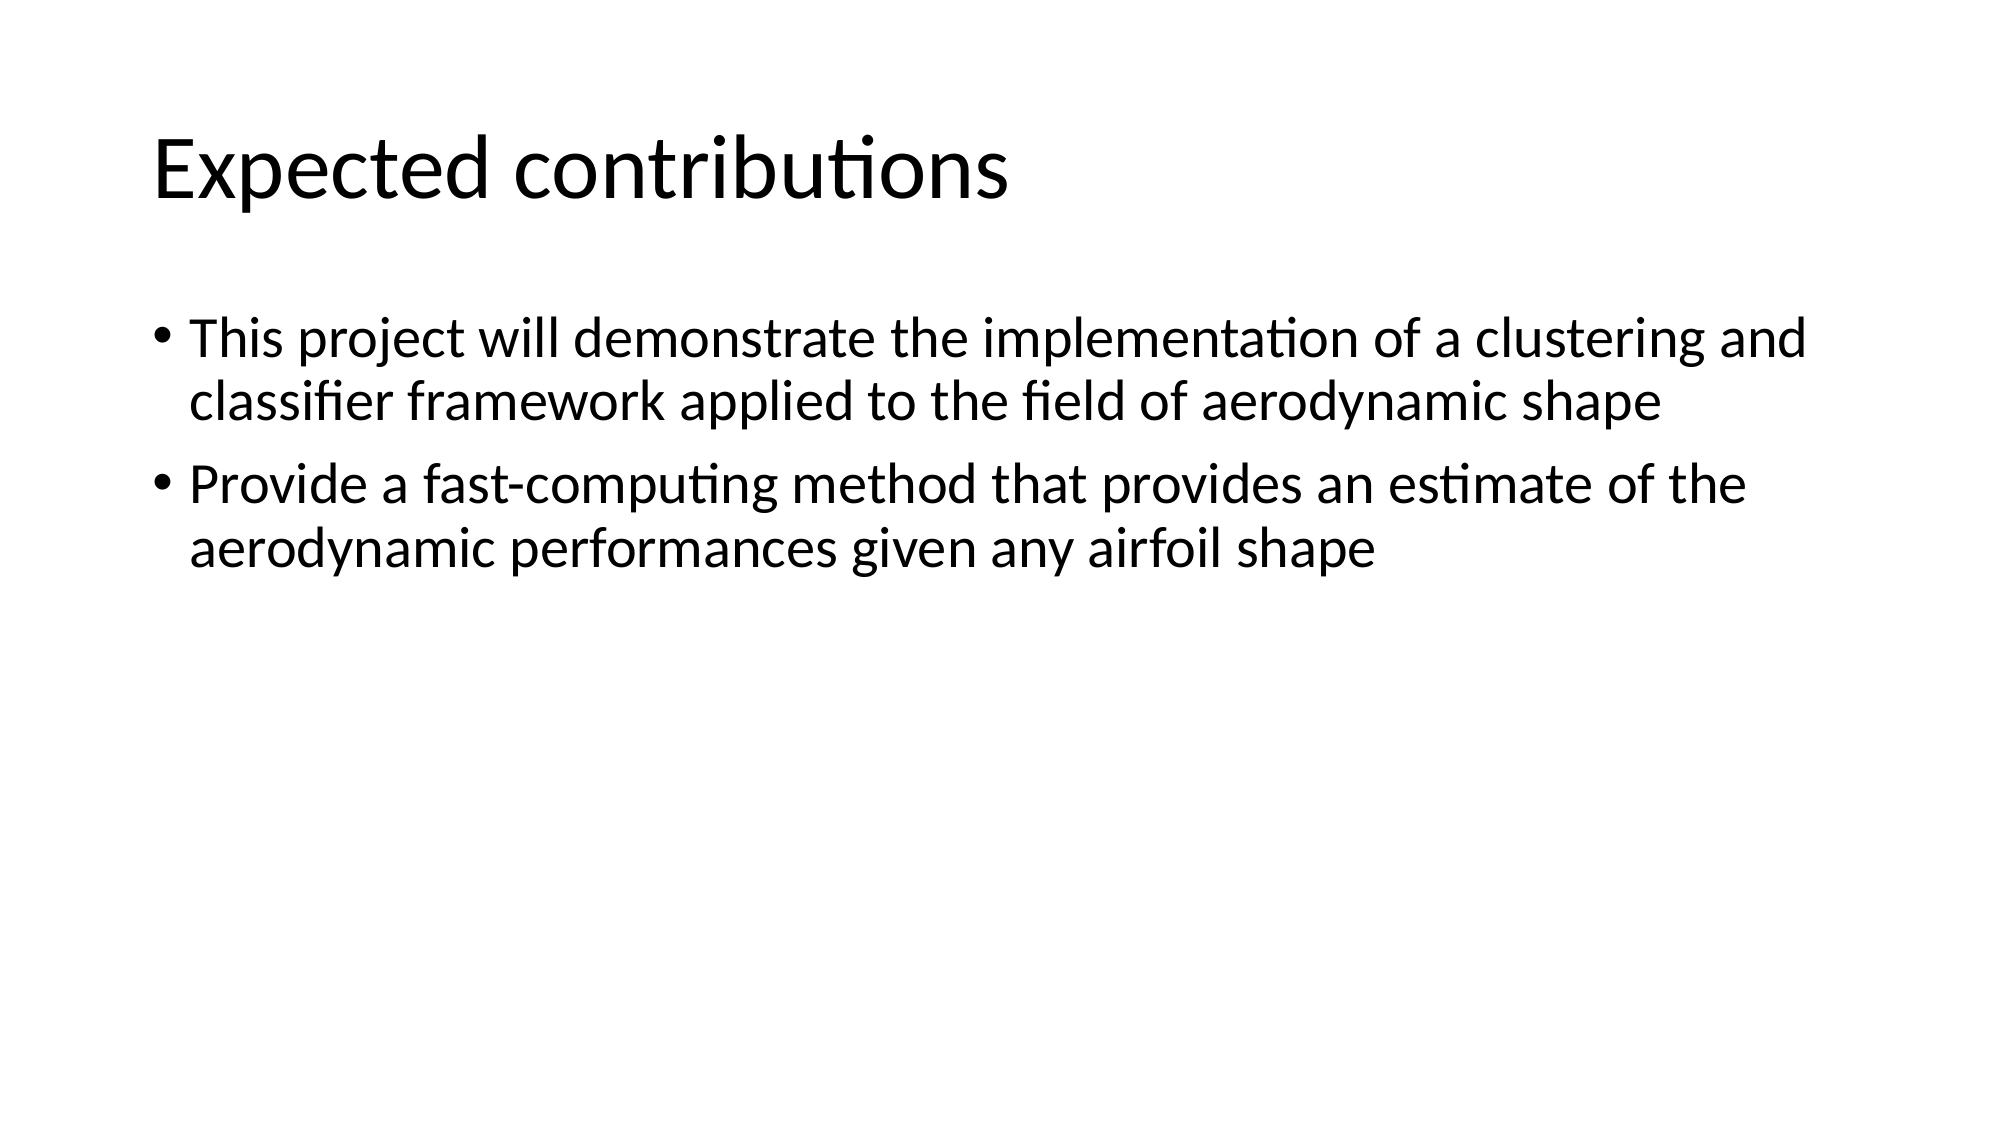

# Expected contributions
This project will demonstrate the implementation of a clustering and classifier framework applied to the field of aerodynamic shape
Provide a fast-computing method that provides an estimate of the aerodynamic performances given any airfoil shape